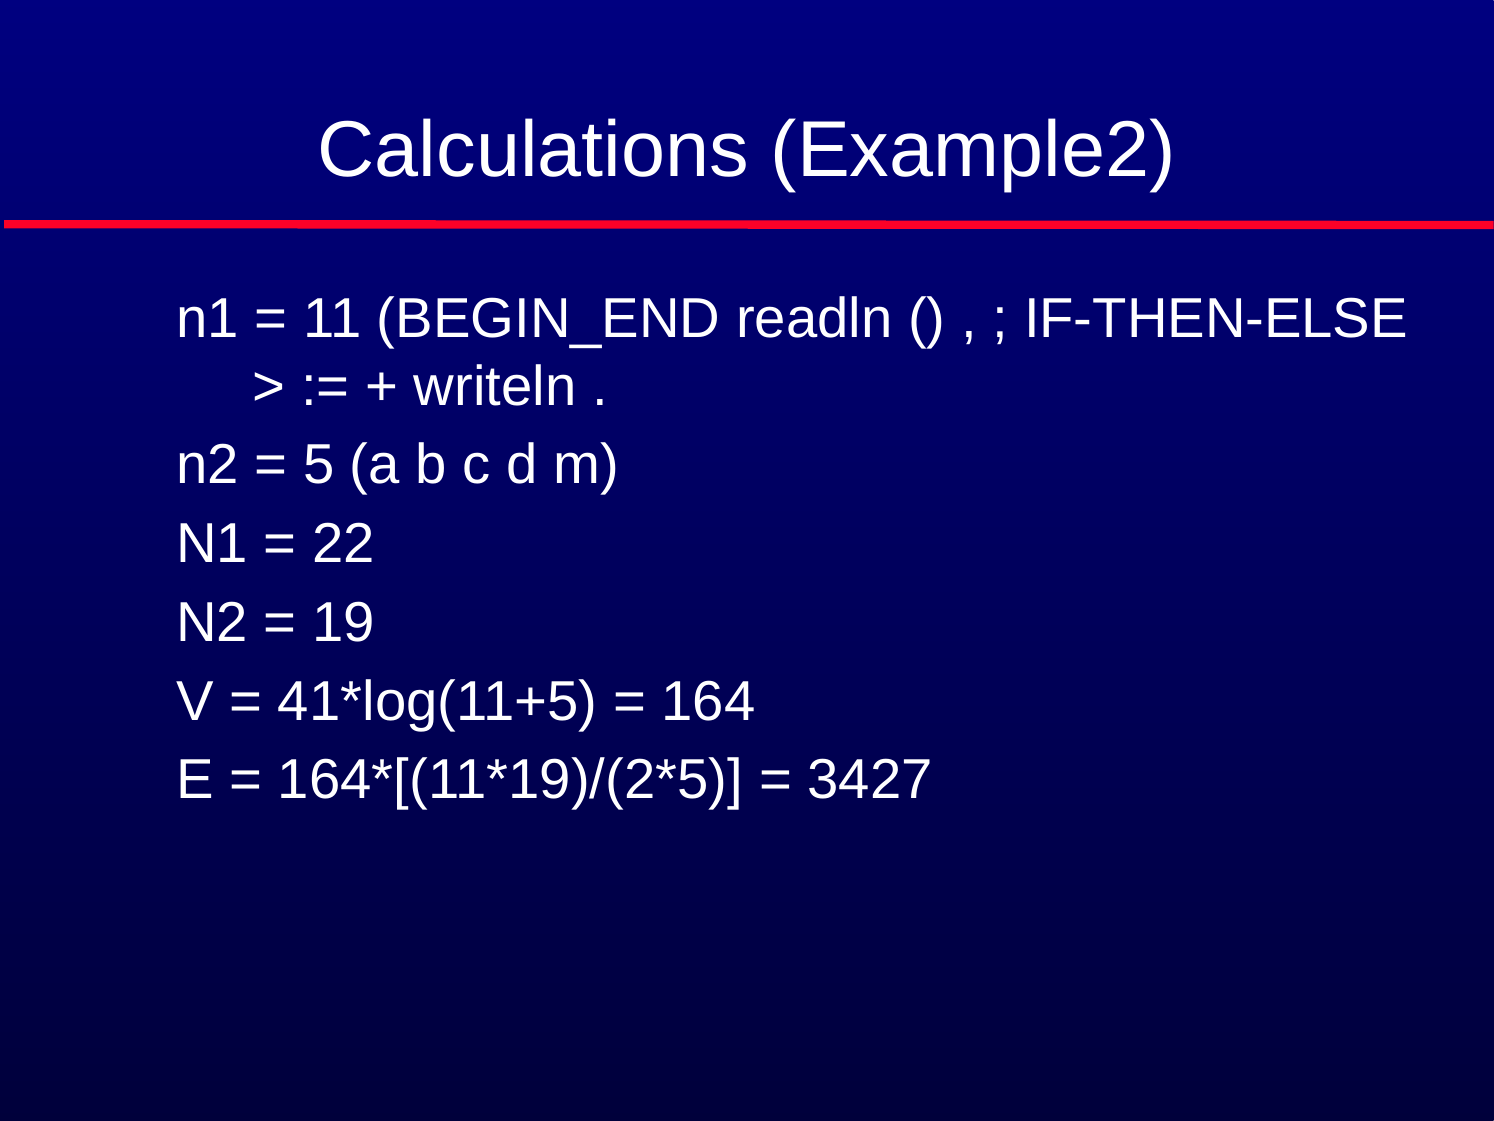

# Calculations (Example2)
n1 = 11 (BEGIN_END readln () , ; IF-THEN-ELSE > := + writeln .
n2 = 5 (a b c d m)
N1 = 22
N2 = 19
V = 41*log(11+5) = 164
E = 164*[(11*19)/(2*5)] = 3427